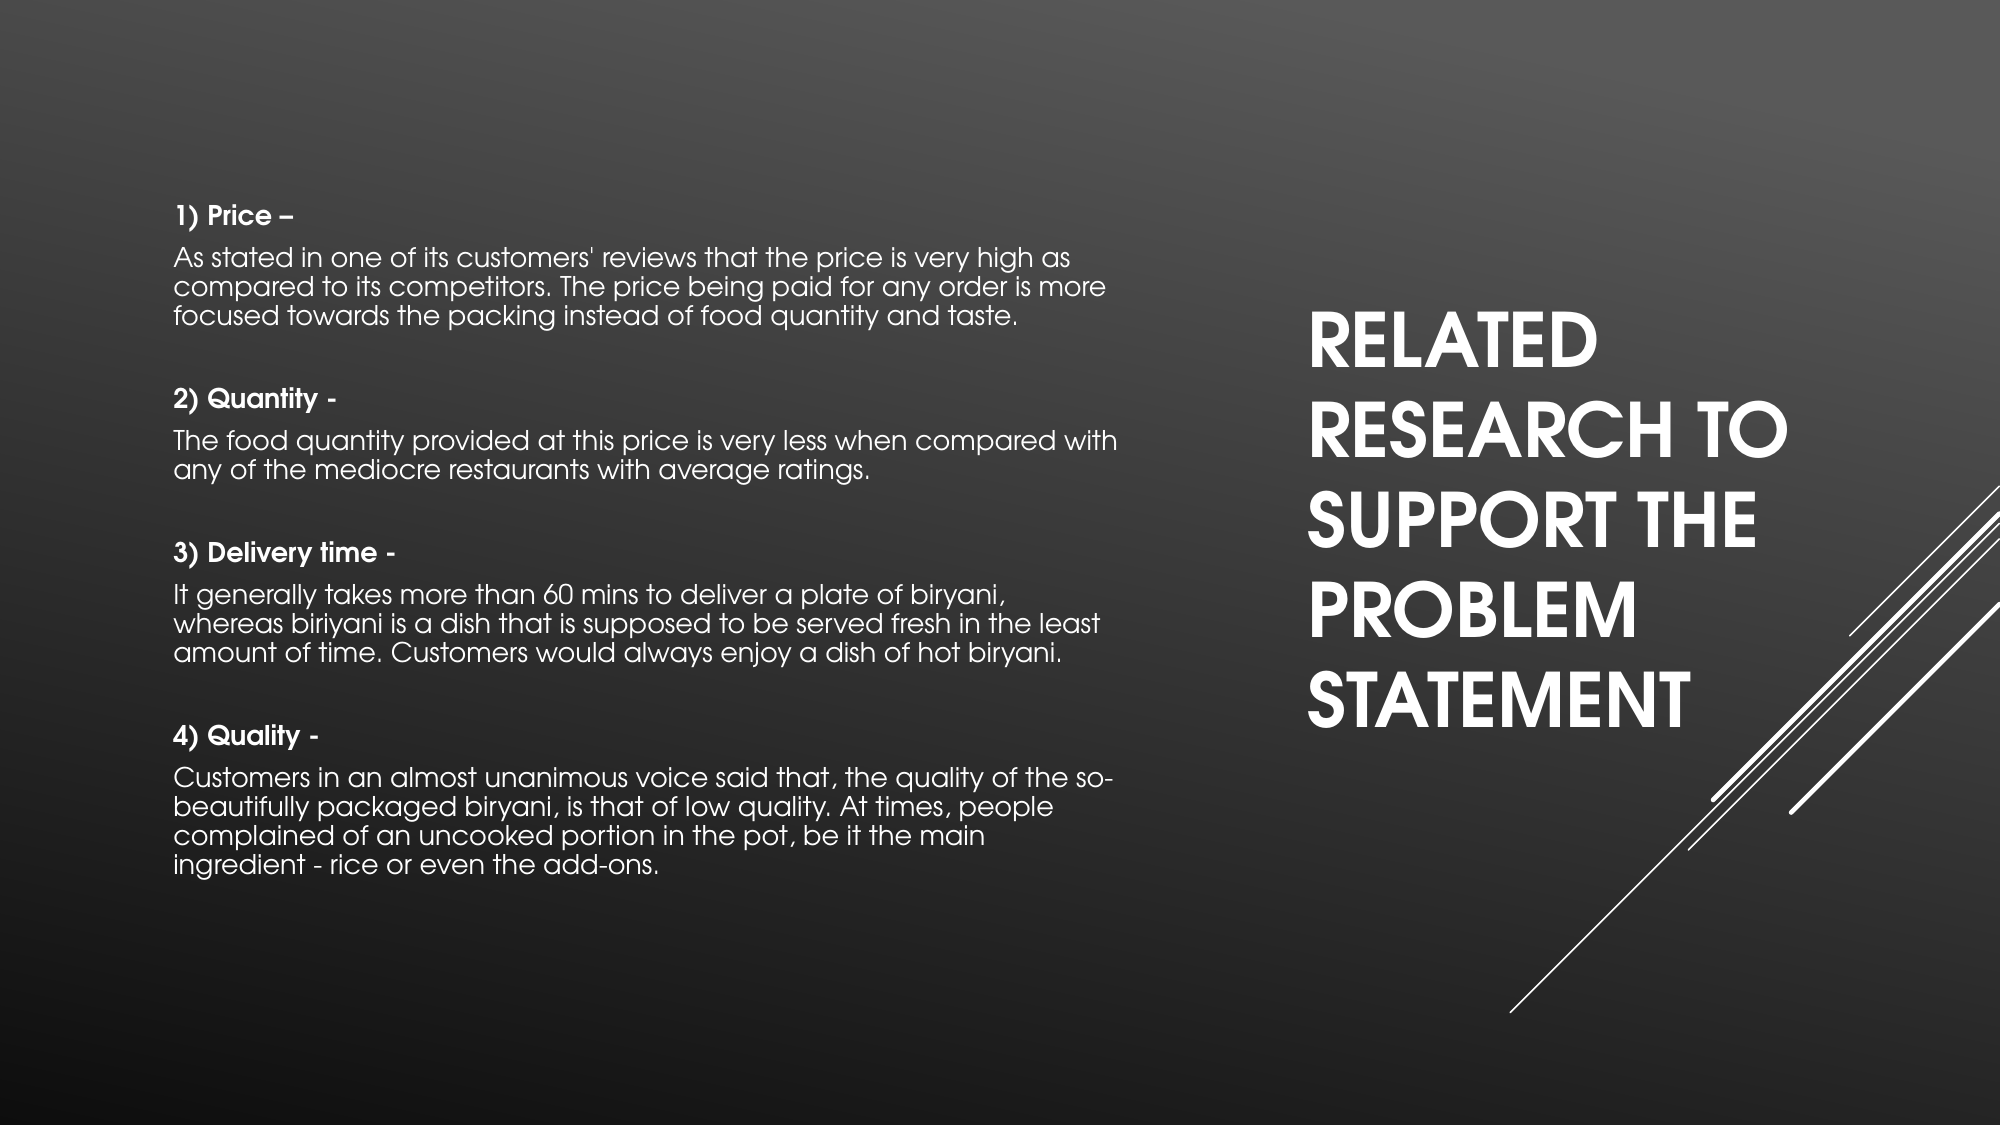

1) Price –
As stated in one of its customers' reviews that the price is very high as compared to its competitors. The price being paid for any order is more focused towards the packing instead of food quantity and taste.

2) Quantity -
The food quantity provided at this price is very less when compared with any of the mediocre restaurants with average ratings.

3) Delivery time -
It generally takes more than 60 mins to deliver a plate of biryani, whereas biriyani is a dish that is supposed to be served fresh in the least amount of time. Customers would always enjoy a dish of hot biryani.

4) Quality -
Customers in an almost unanimous voice said that, the quality of the so-beautifully packaged biryani, is that of low quality. At times, people complained of an uncooked portion in the pot, be it the main ingredient - rice or even the add-ons.

# Related Research to Support the Problem Statement